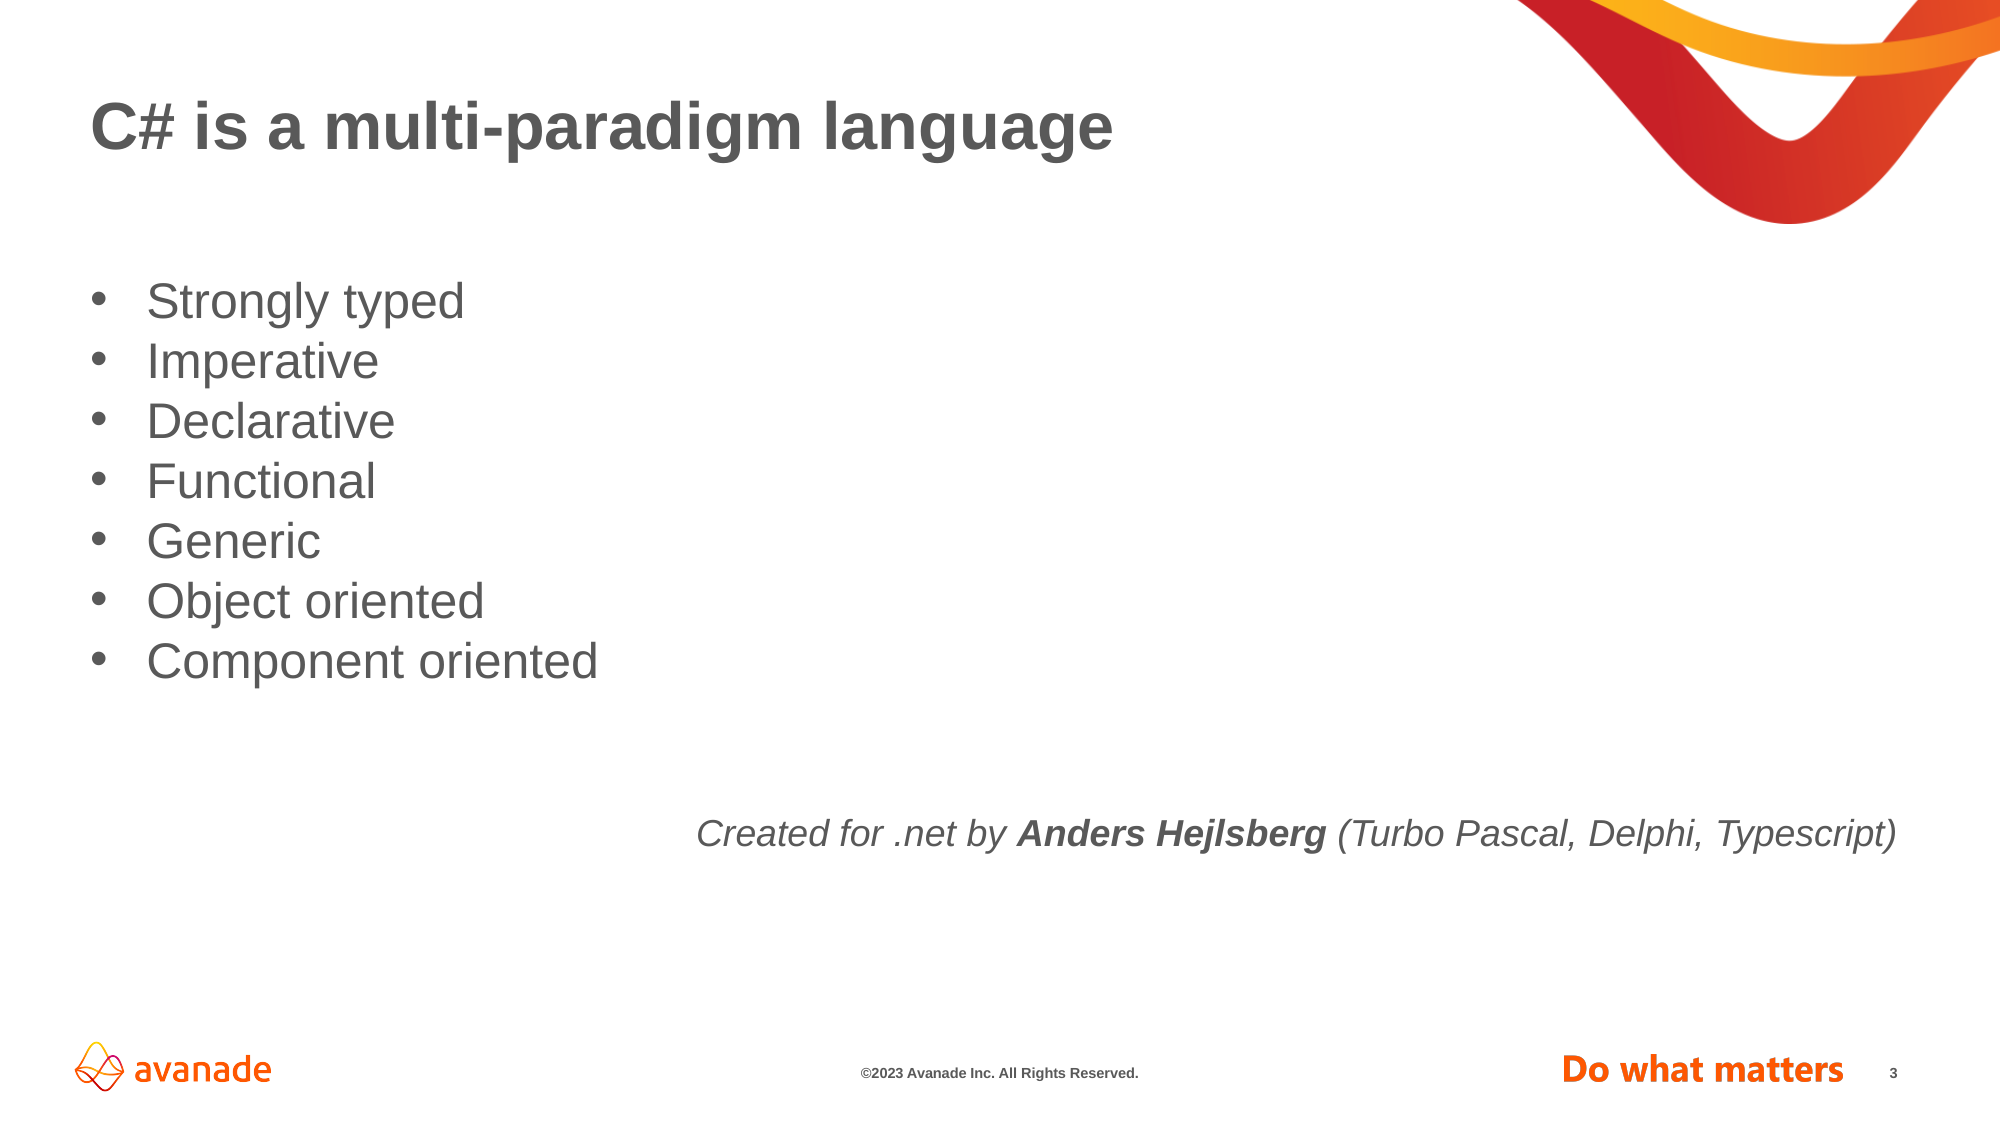

# C# is a multi-paradigm language
Strongly typed
Imperative
Declarative
Functional
Generic
Object oriented
Component oriented

Created for .net by Anders Hejlsberg (Turbo Pascal, Delphi, Typescript)
3